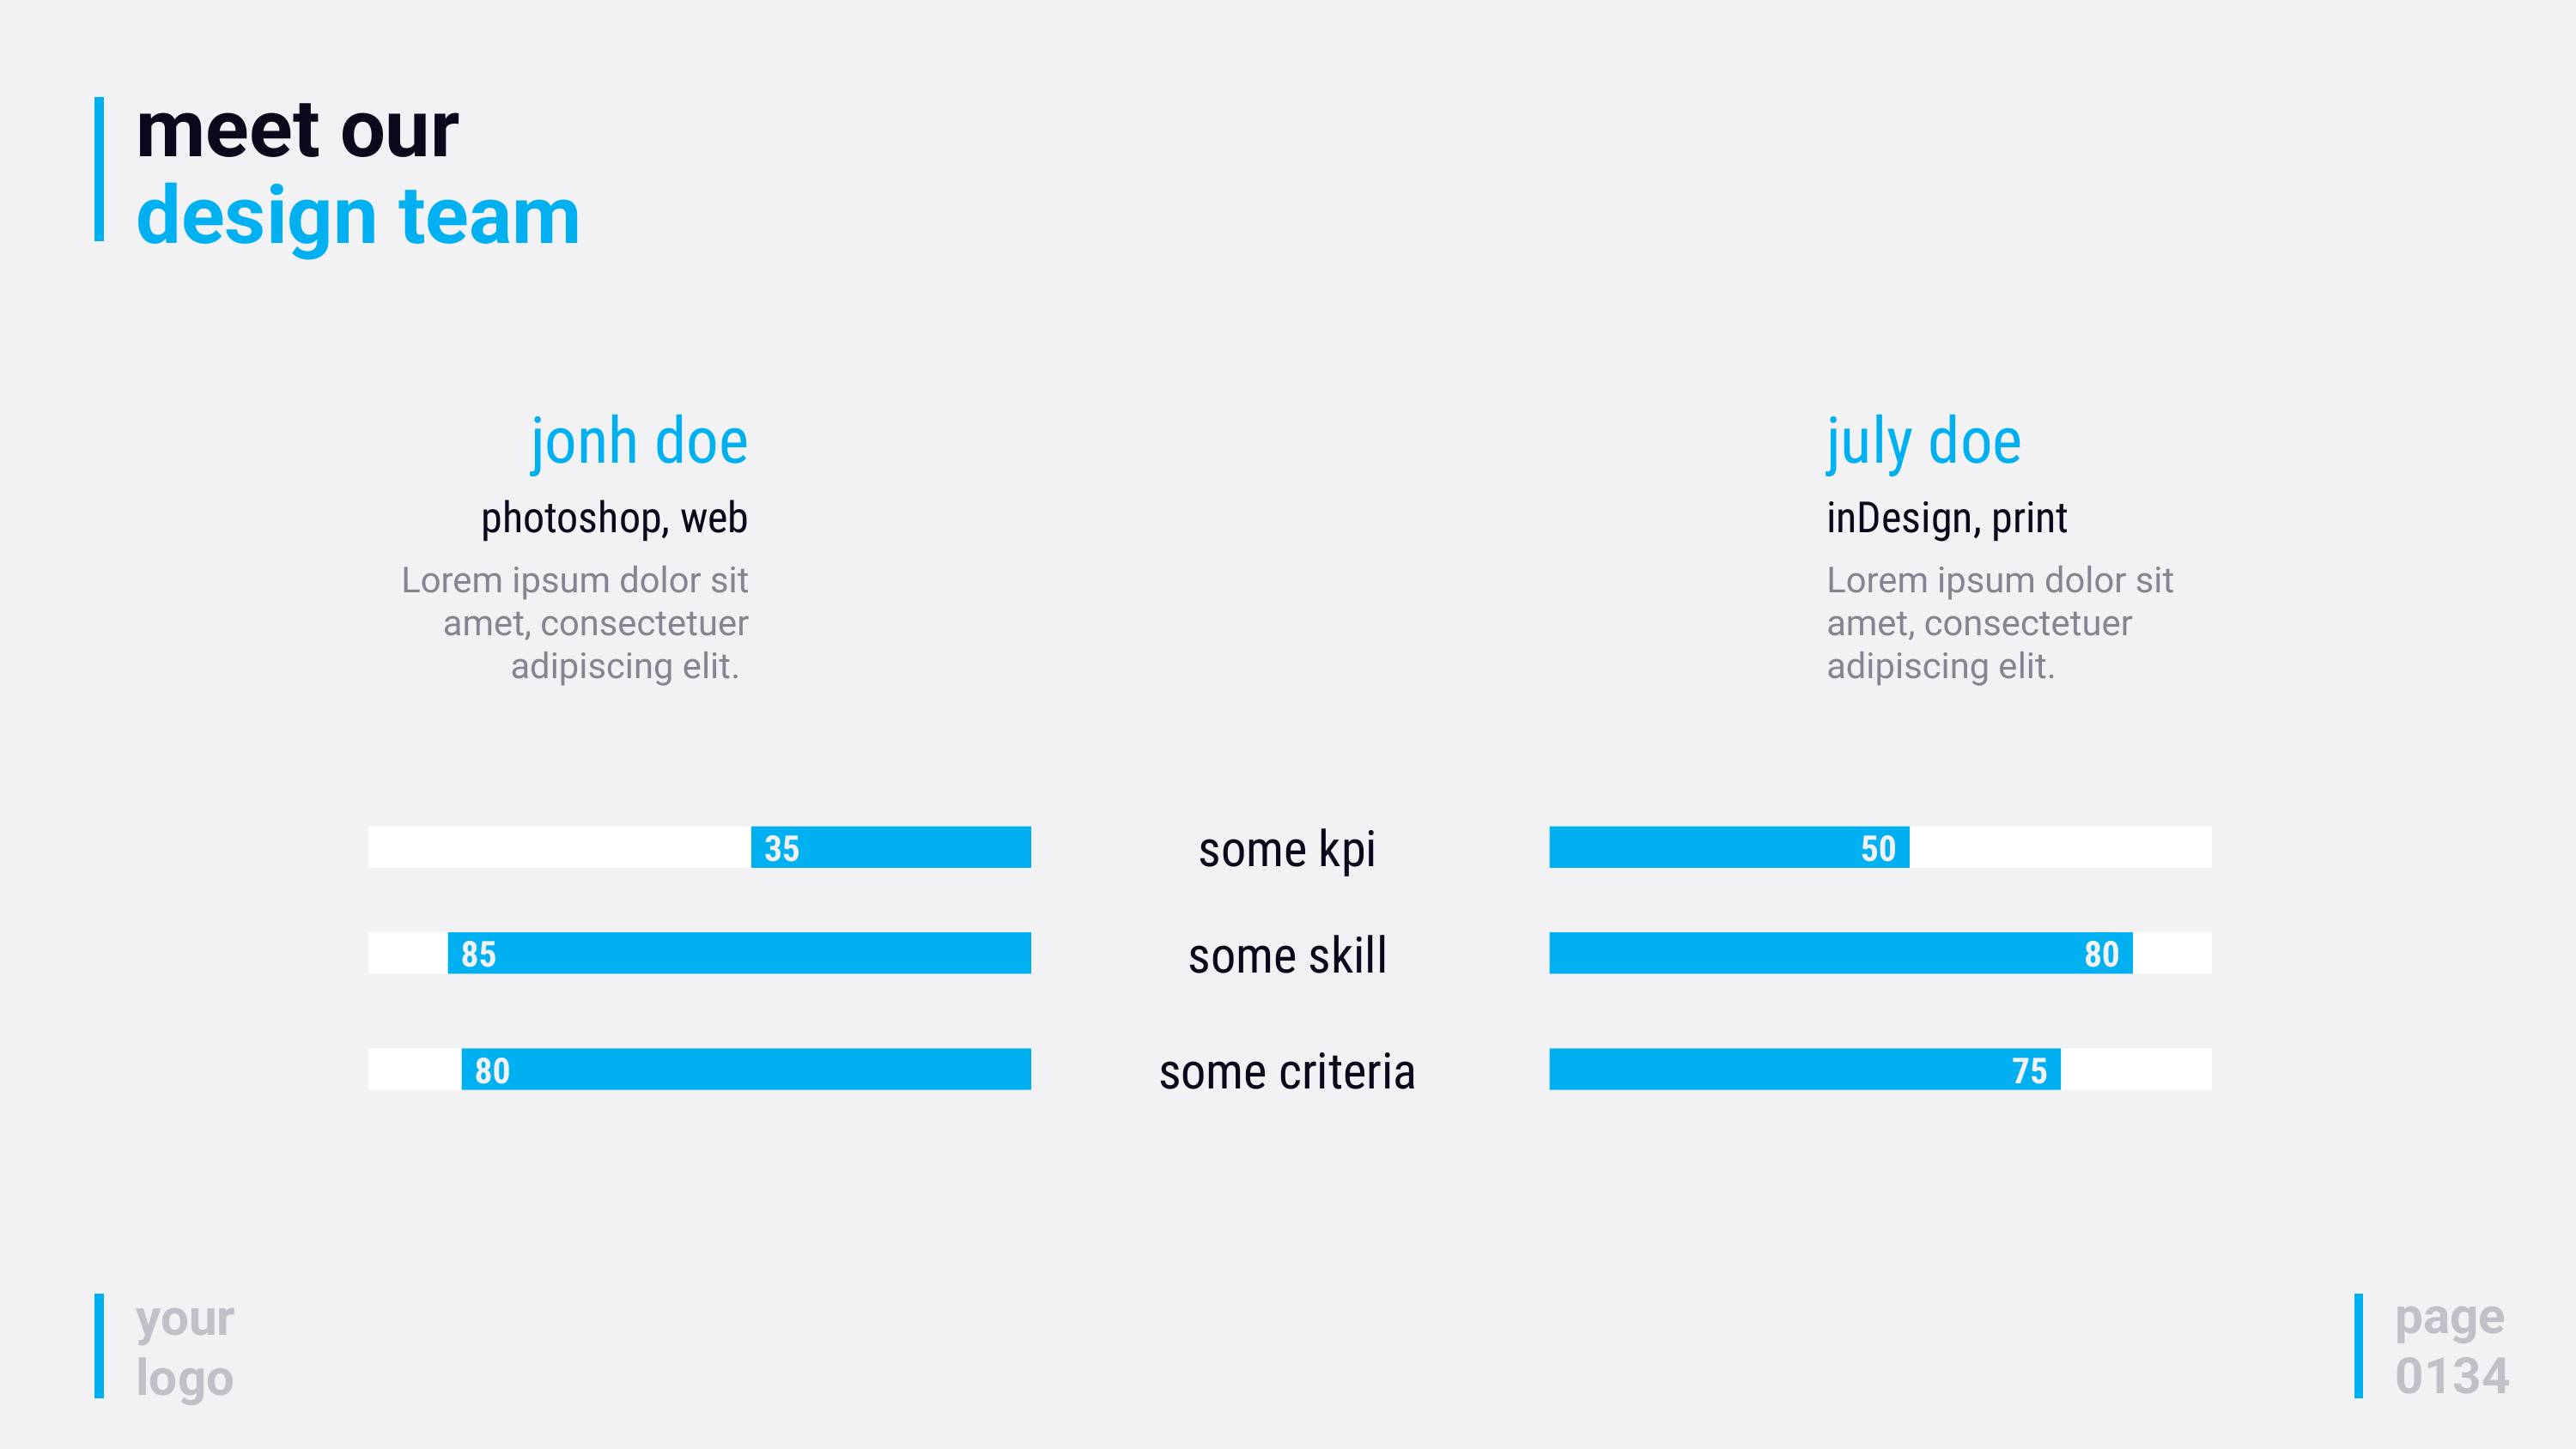

# meet our design team

jonh doe
photoshop, web
Lorem ipsum dolor sit amet, consectetuer adipiscing elit.
july doe
inDesign, print
Lorem ipsum dolor sit amet, consectetuer adipiscing elit.
some kpi

35

50
some skill

85

80
some criteria

80

75
page
0134